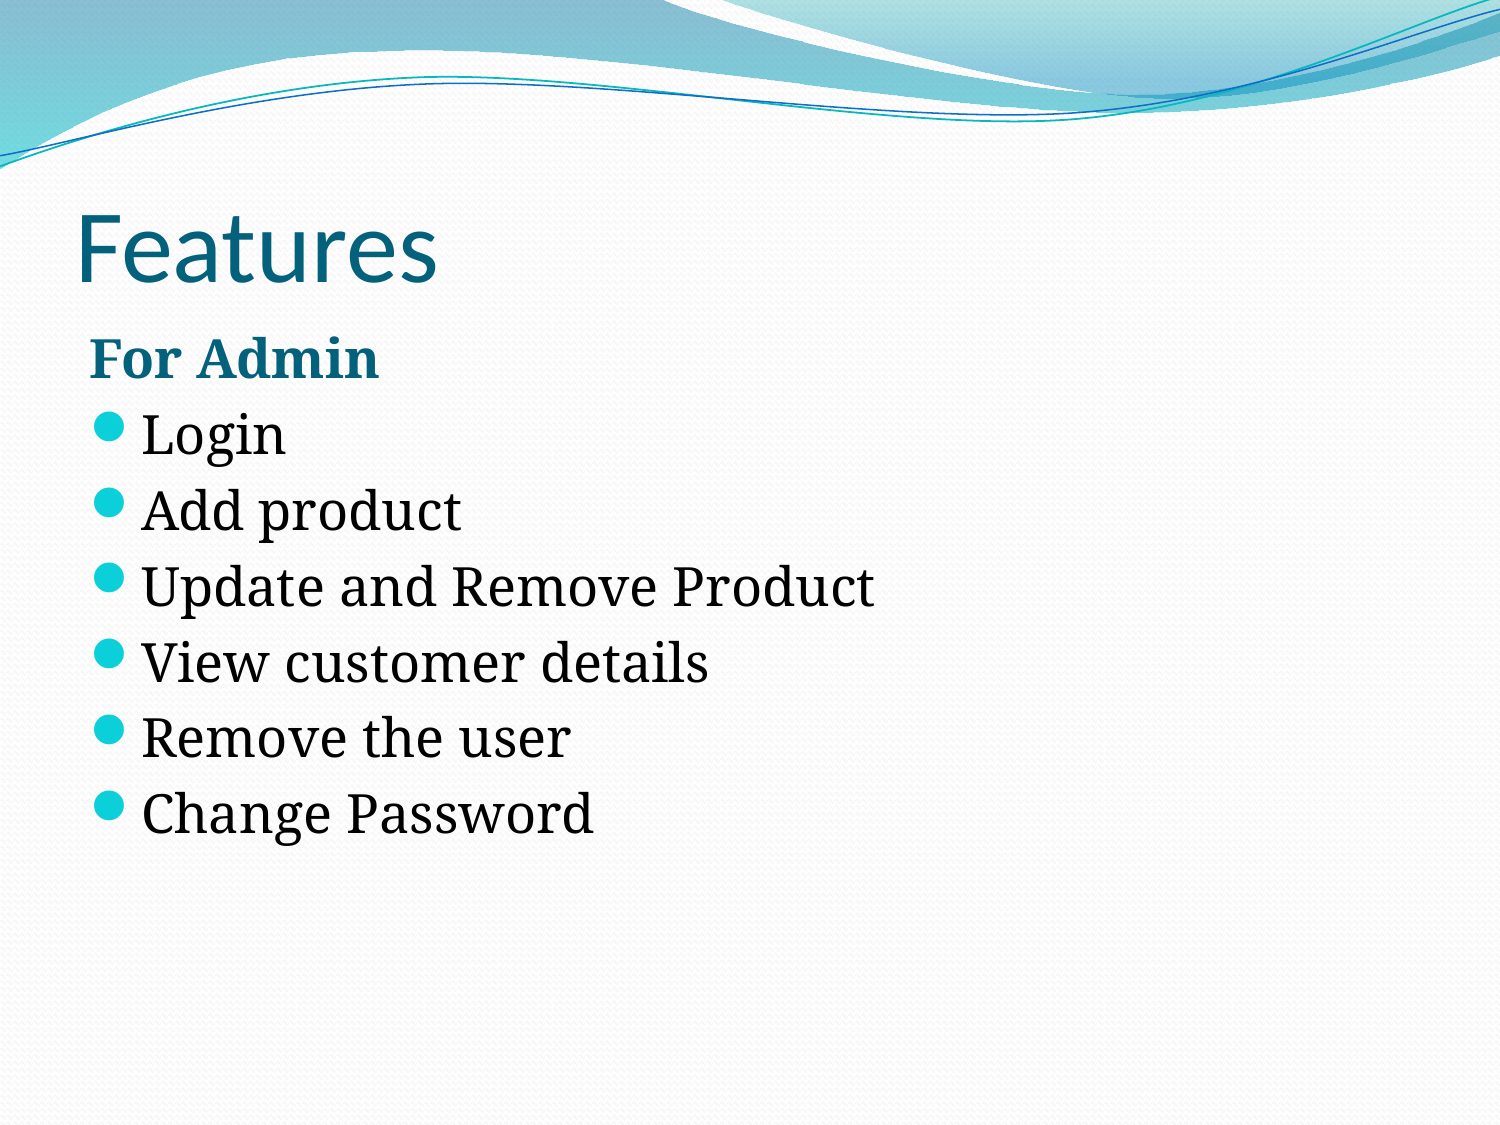

# Features
For Admin
Login
Add product
Update and Remove Product
View customer details
Remove the user
Change Password